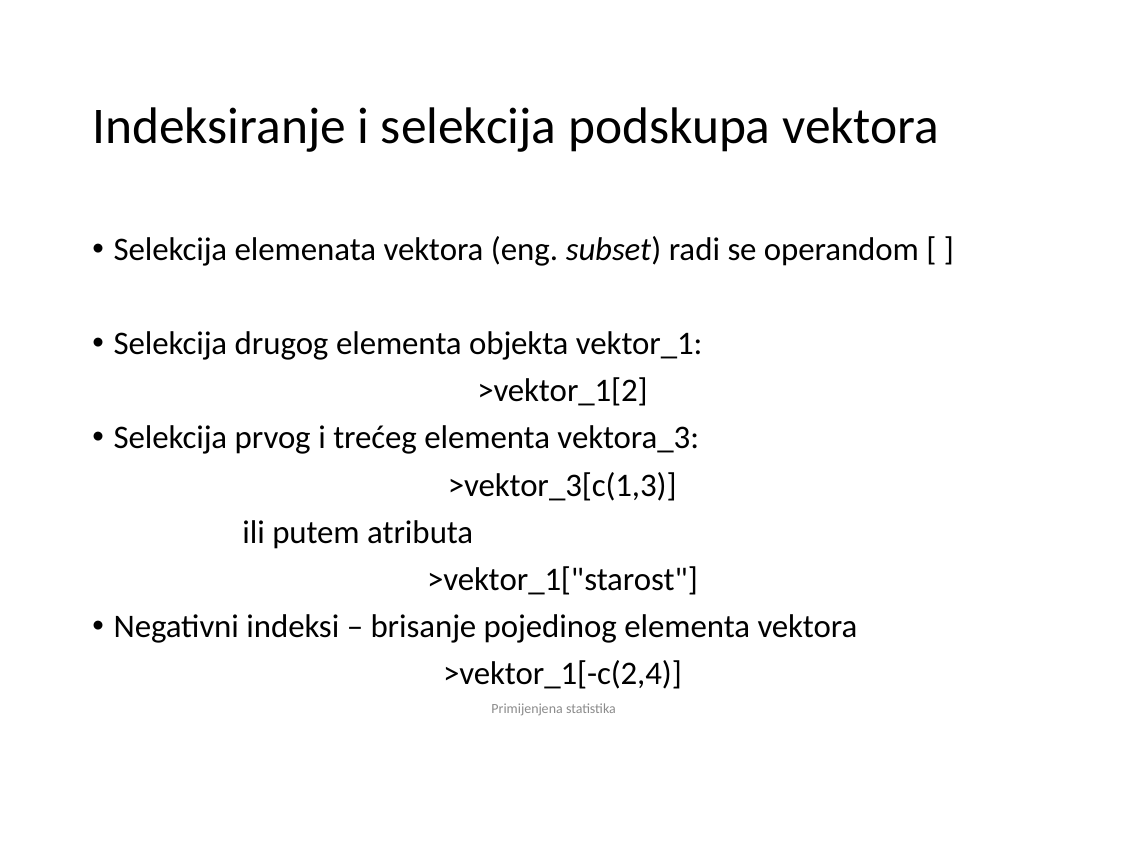

# Indeksiranje i selekcija podskupa vektora
Selekcija elemenata vektora (eng. subset) radi se operandom [ ]

Selekcija drugog elementa objekta vektor_1:
>vektor_1[2]
Selekcija prvog i trećeg elementa vektora_3:
>vektor_3[c(1,3)]
	ili putem atributa
>vektor_1["starost"]
Negativni indeksi – brisanje pojedinog elementa vektora
>vektor_1[-c(2,4)]

Primijenjena statistika